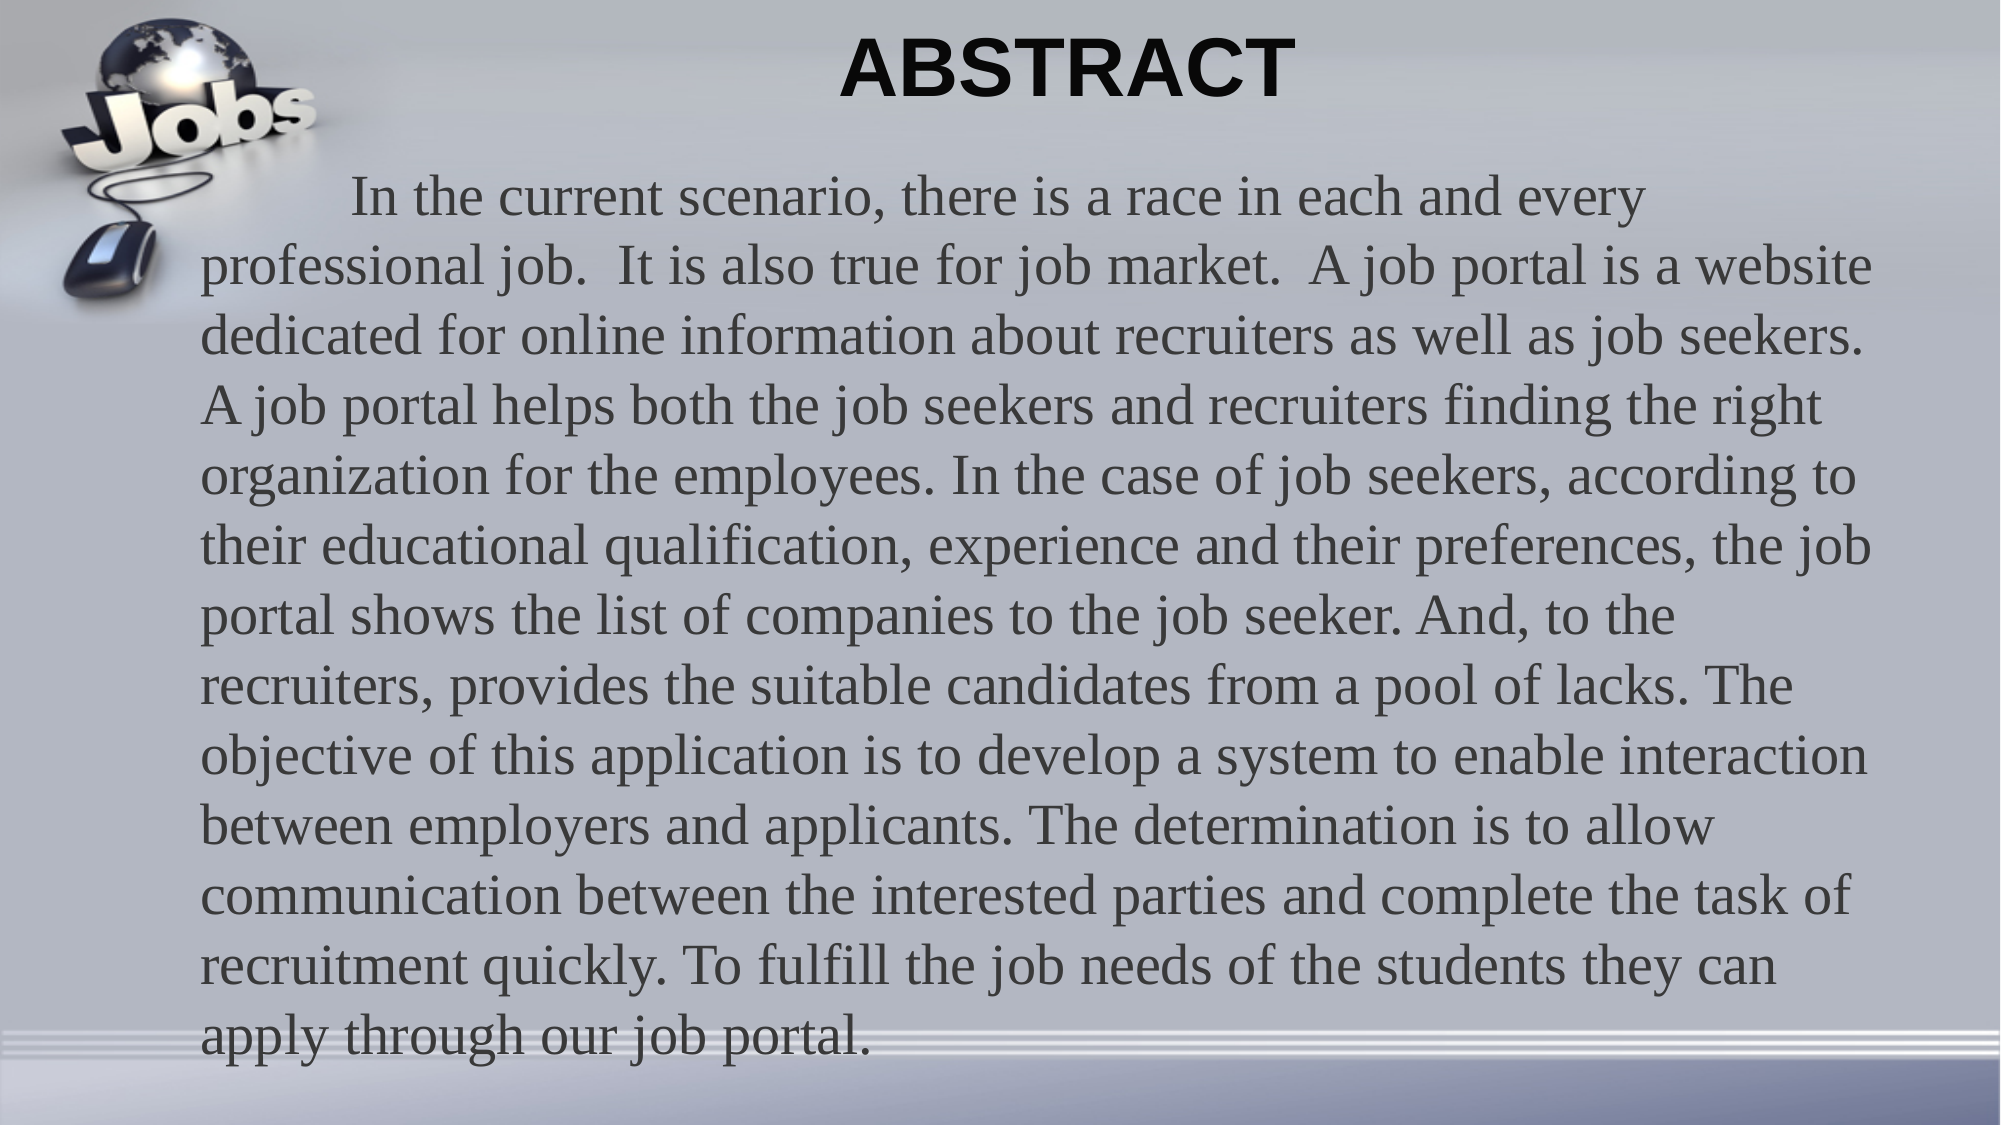

# ABSTRACT
	In the current scenario, there is a race in each and every    professional job.  It is also true for job market.  A job portal is a website dedicated for online information about recruiters as well as job seekers.   A job portal helps both the job seekers and recruiters finding the right organization for the employees. In the case of job seekers, according to their educational qualification, experience and their preferences, the job portal shows the list of companies to the job seeker. And, to the recruiters, provides the suitable candidates from a pool of lacks. The objective of this application is to develop a system to enable interaction between employers and applicants. The determination is to allow communication between the interested parties and complete the task of recruitment quickly. To fulfill the job needs of the students they can apply through our job portal.